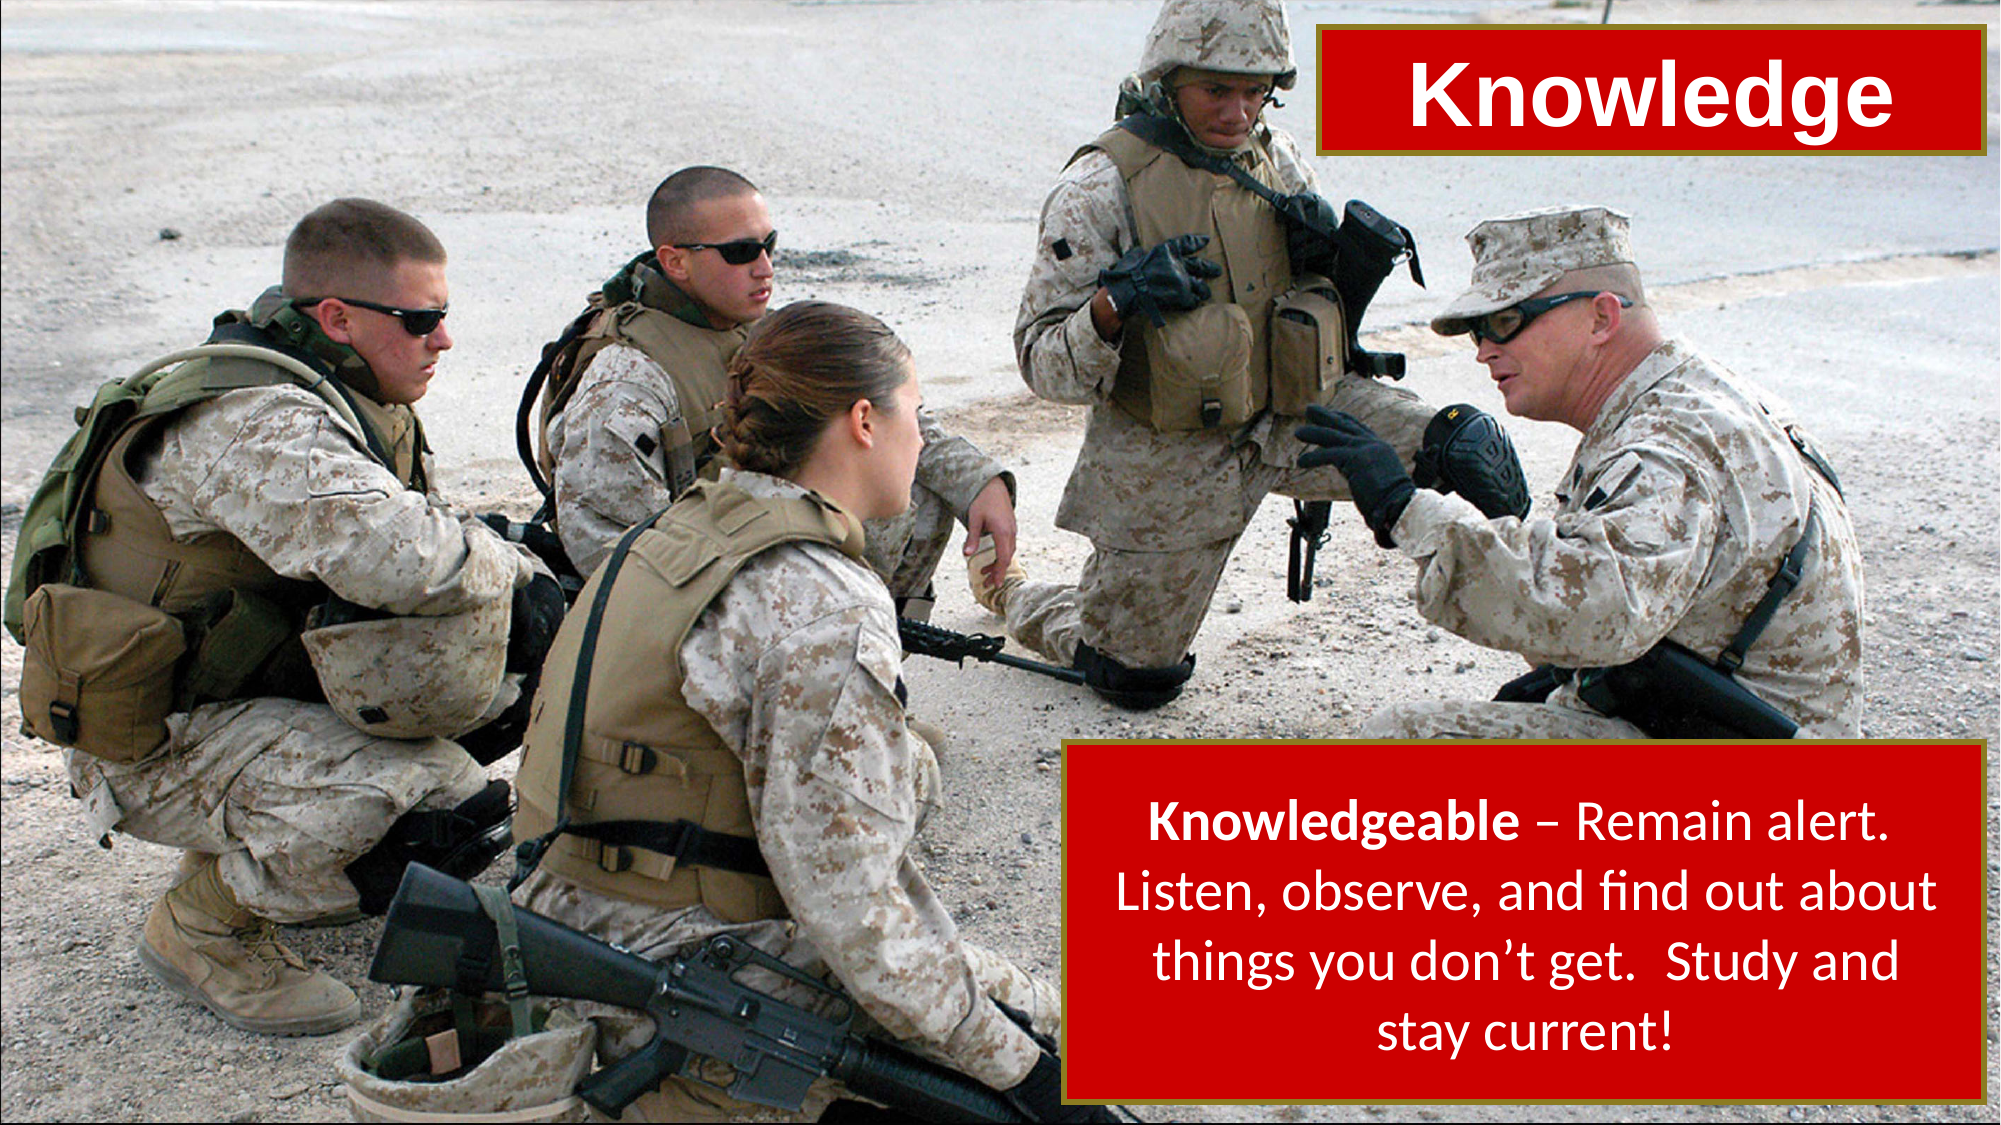

Knowledge

Knowledgeable – Remain alert.  Listen, observe, and find out about things you don’t get.  Study and stay current!